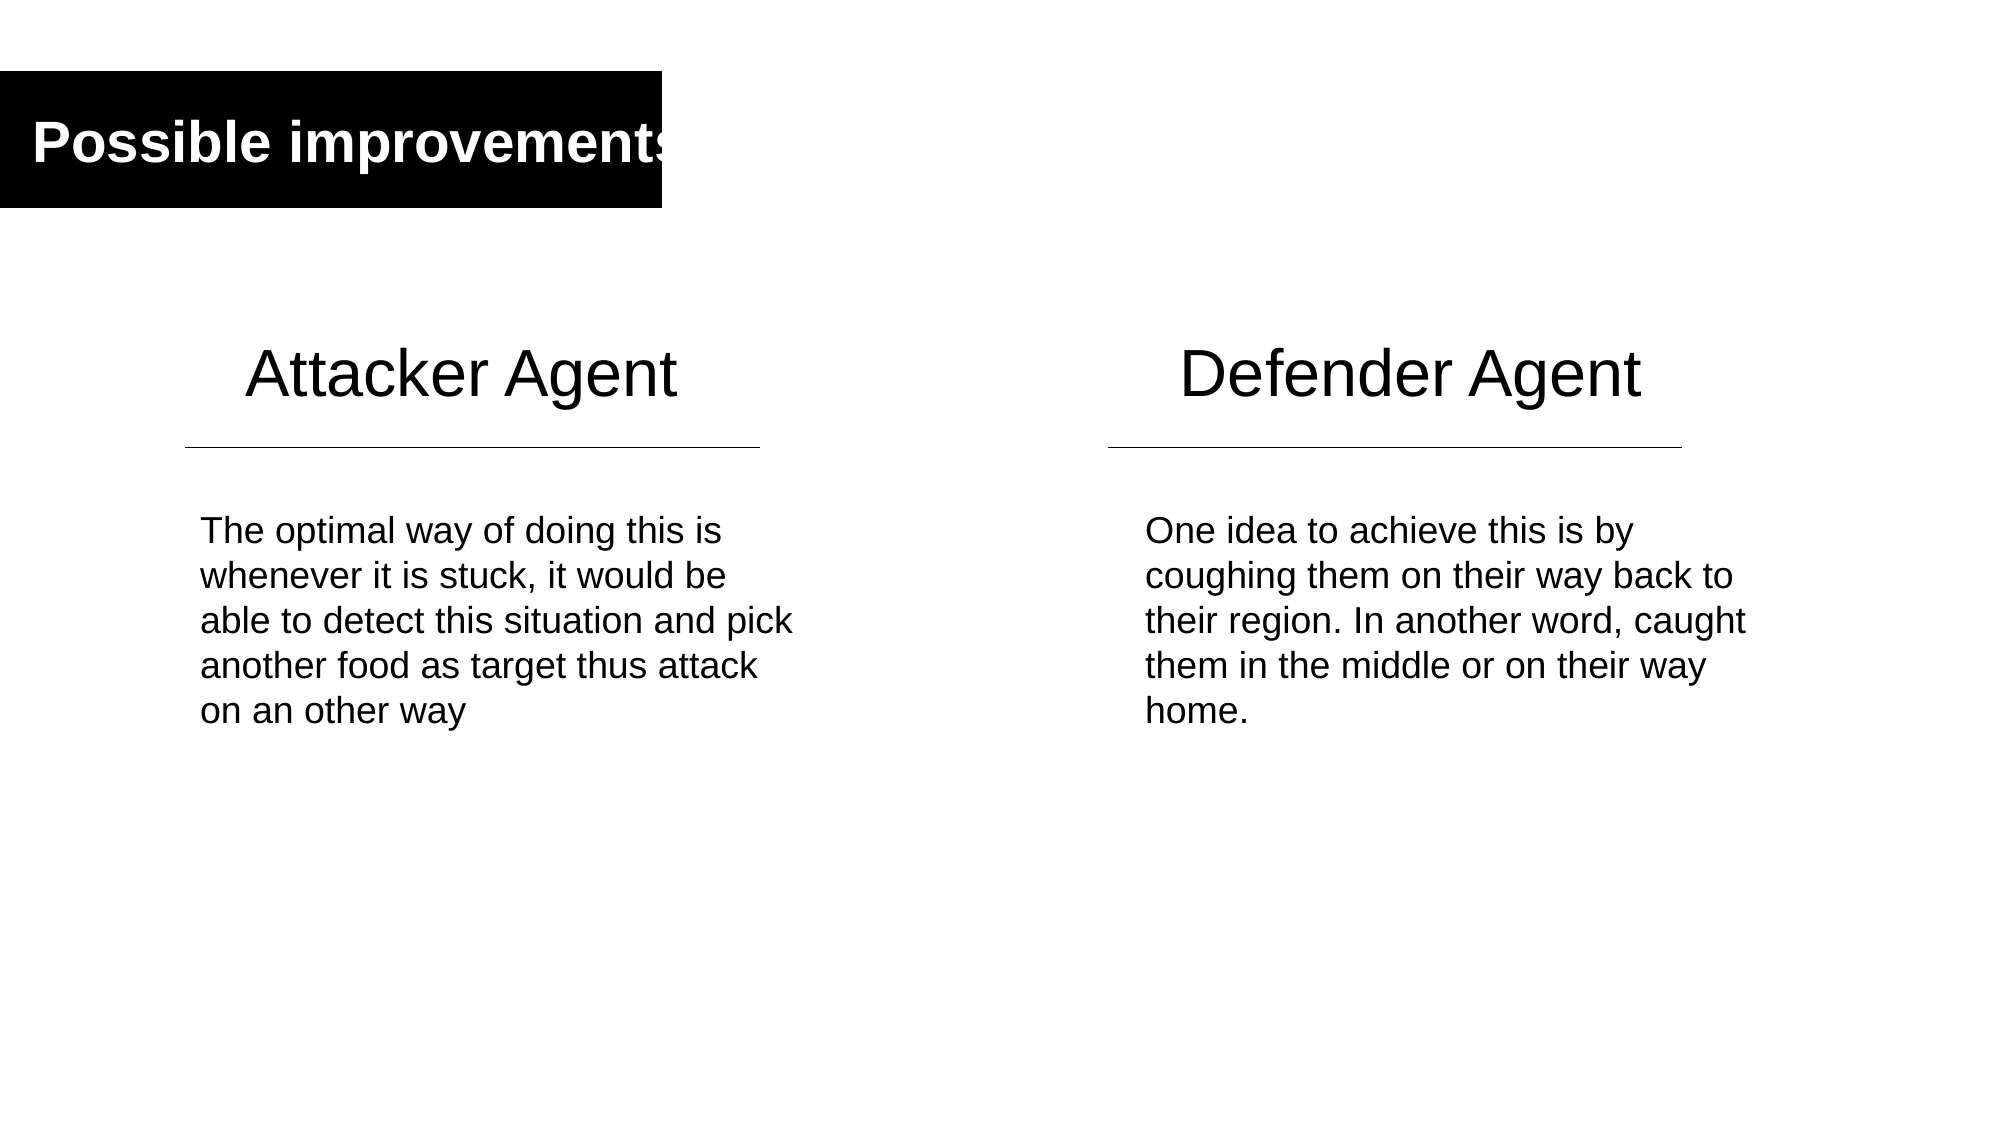

Possible improvements
Attacker Agent
Defender Agent
The optimal way of doing this is whenever it is stuck, it would be able to detect this situation and pick another food as target thus attack on an other way
One idea to achieve this is by coughing them on their way back to their region. In another word, caught them in the middle or on their way home.